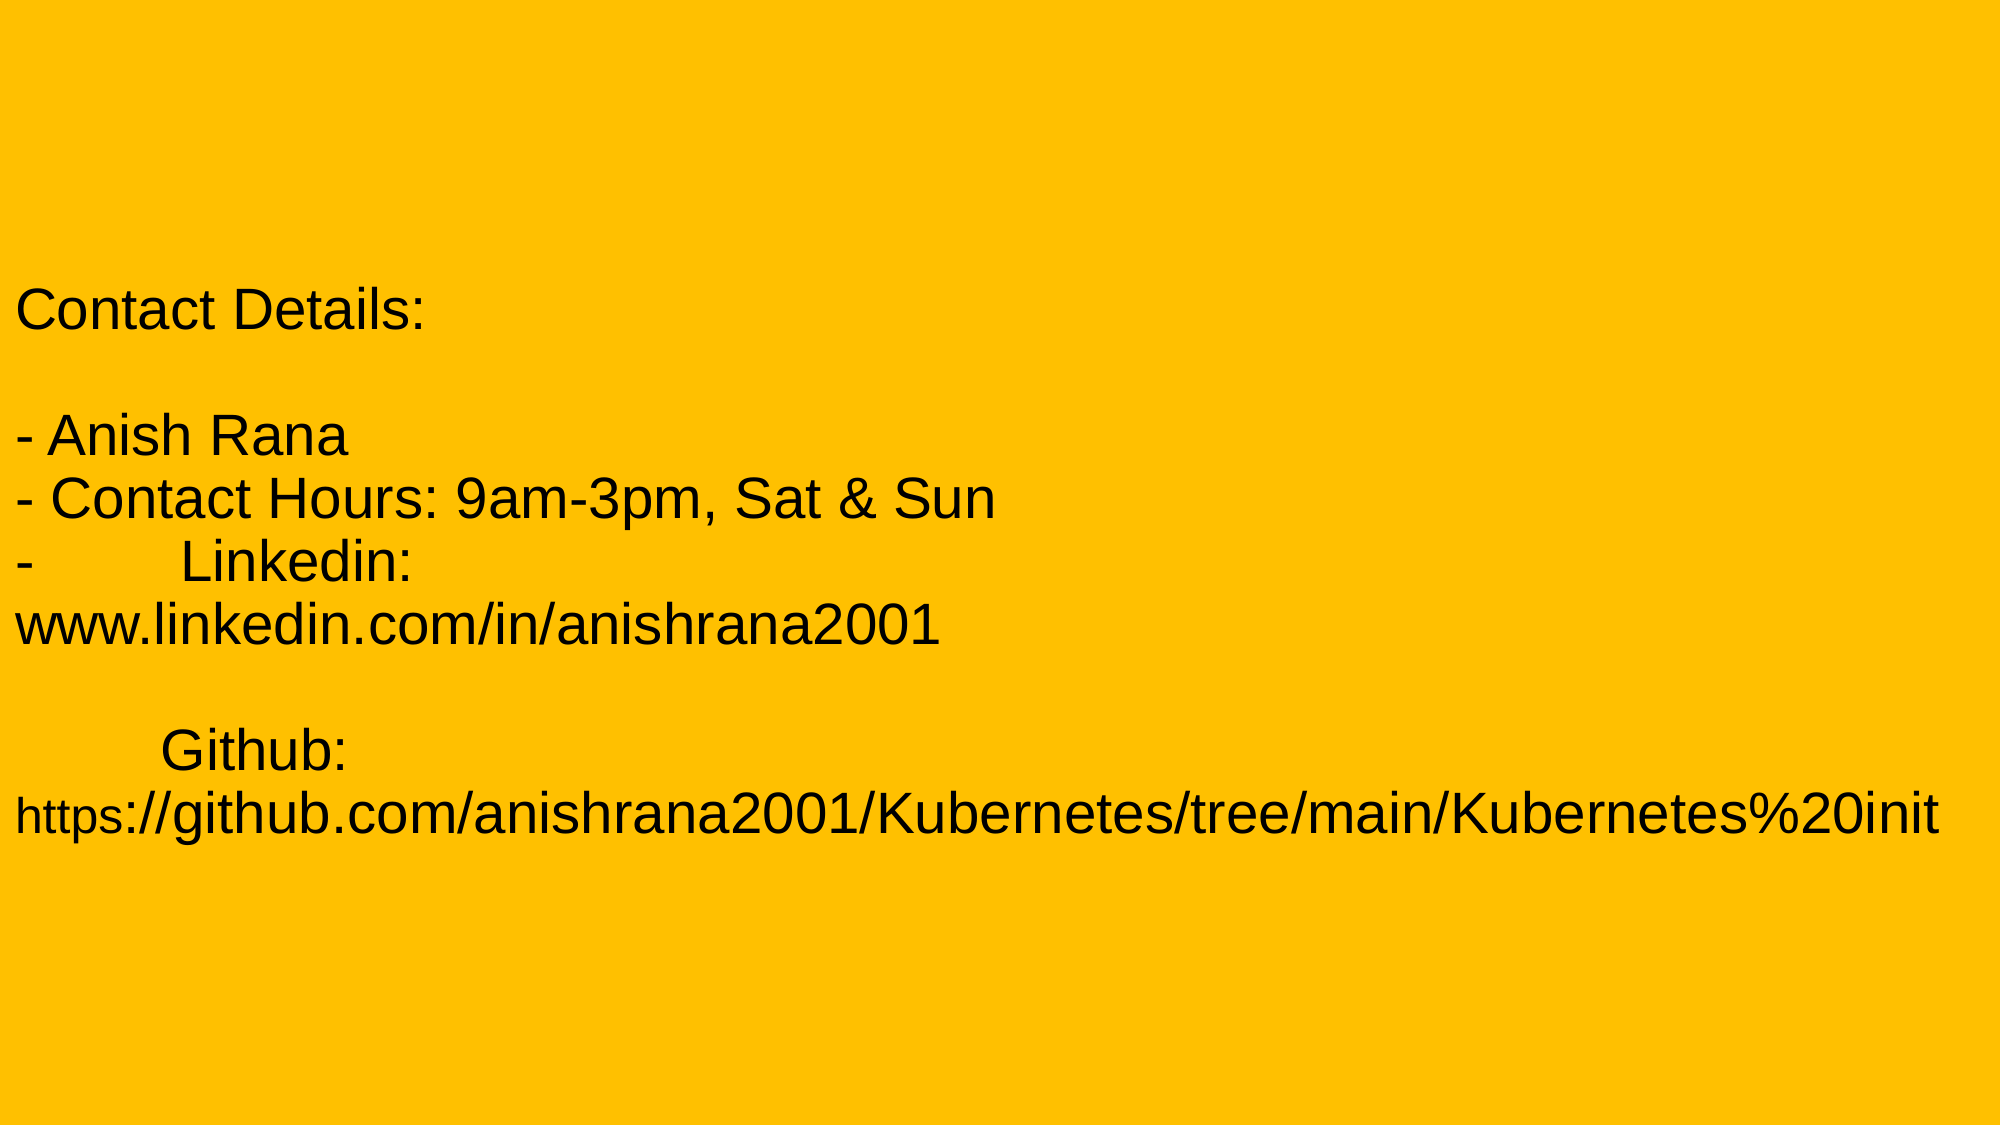

# Contact Details: - Anish Rana - Contact Hours: 9am-3pm, Sat & Sun -         Linkedin: www.linkedin.com/in/anishrana2001 Github: https://github.com/anishrana2001/Kubernetes/tree/main/Kubernetes%20init